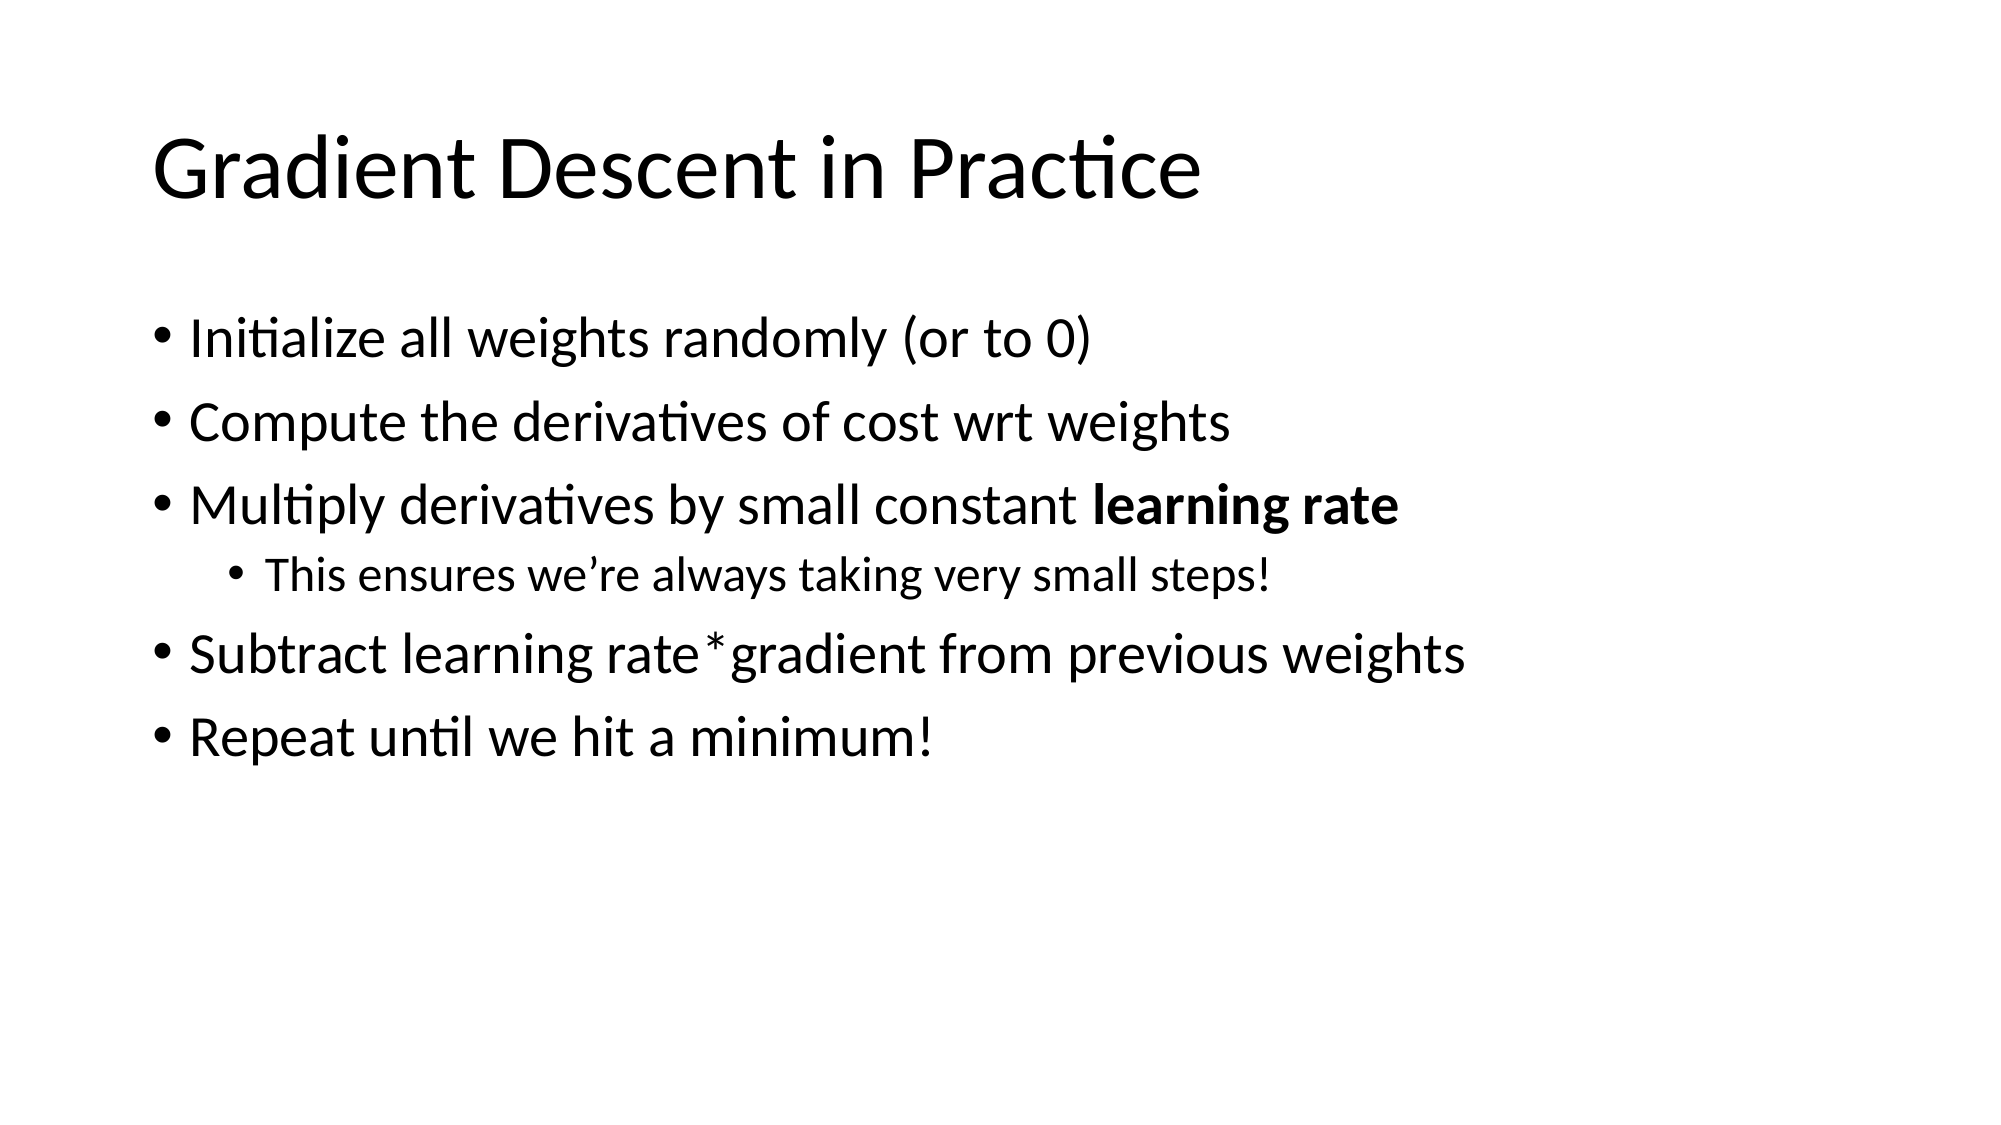

# Gradient Descent in Practice
Initialize all weights randomly (or to 0)
Compute the derivatives of cost wrt weights
Multiply derivatives by small constant learning rate
This ensures we’re always taking very small steps!
Subtract learning rate*gradient from previous weights
Repeat until we hit a minimum!